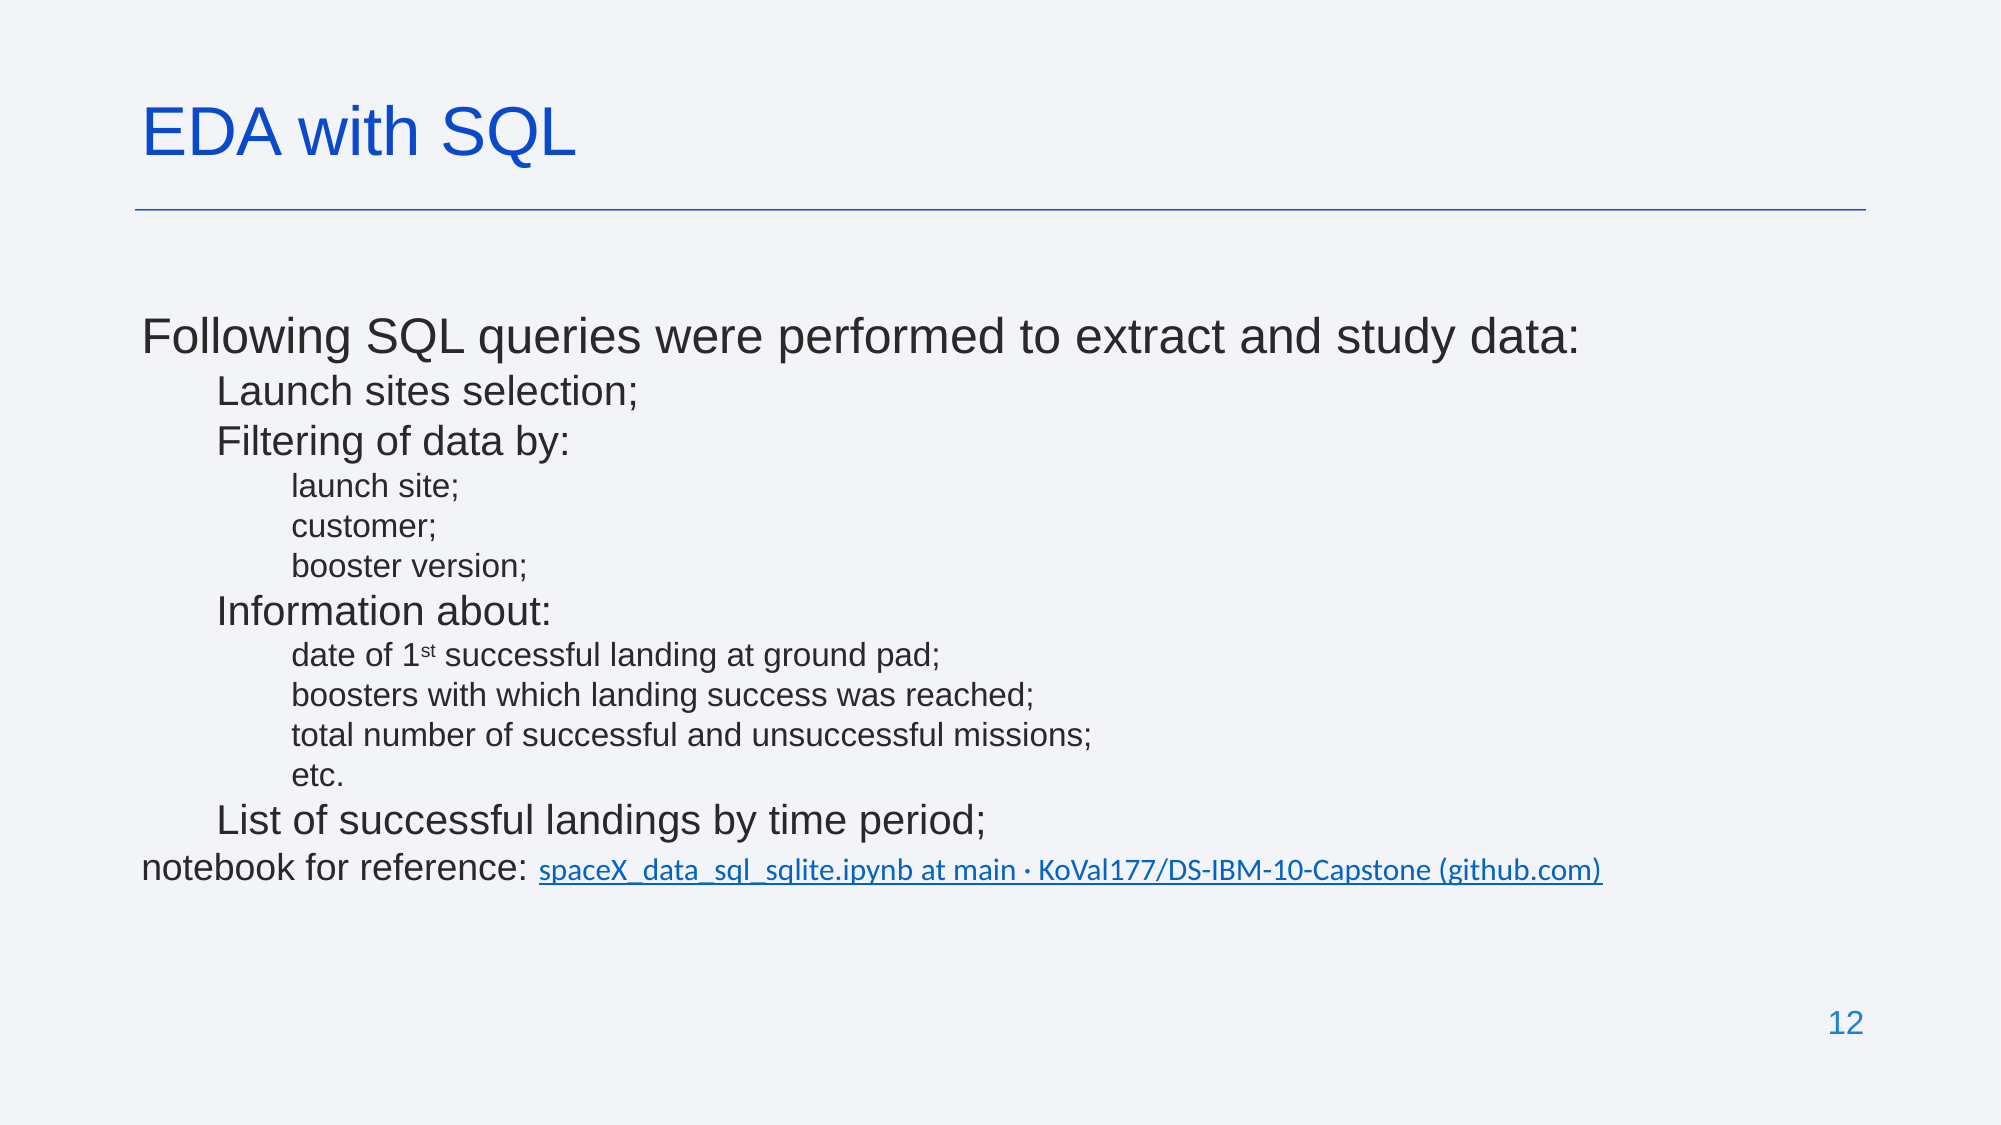

EDA with SQL
Following SQL queries were performed to extract and study data:
Launch sites selection;
Filtering of data by:
launch site;
customer;
booster version;
Information about:
date of 1st successful landing at ground pad;
boosters with which landing success was reached;
total number of successful and unsuccessful missions;
etc.
List of successful landings by time period;
notebook for reference: spaceX_data_sql_sqlite.ipynb at main · KoVal177/DS-IBM-10-Capstone (github.com)

12